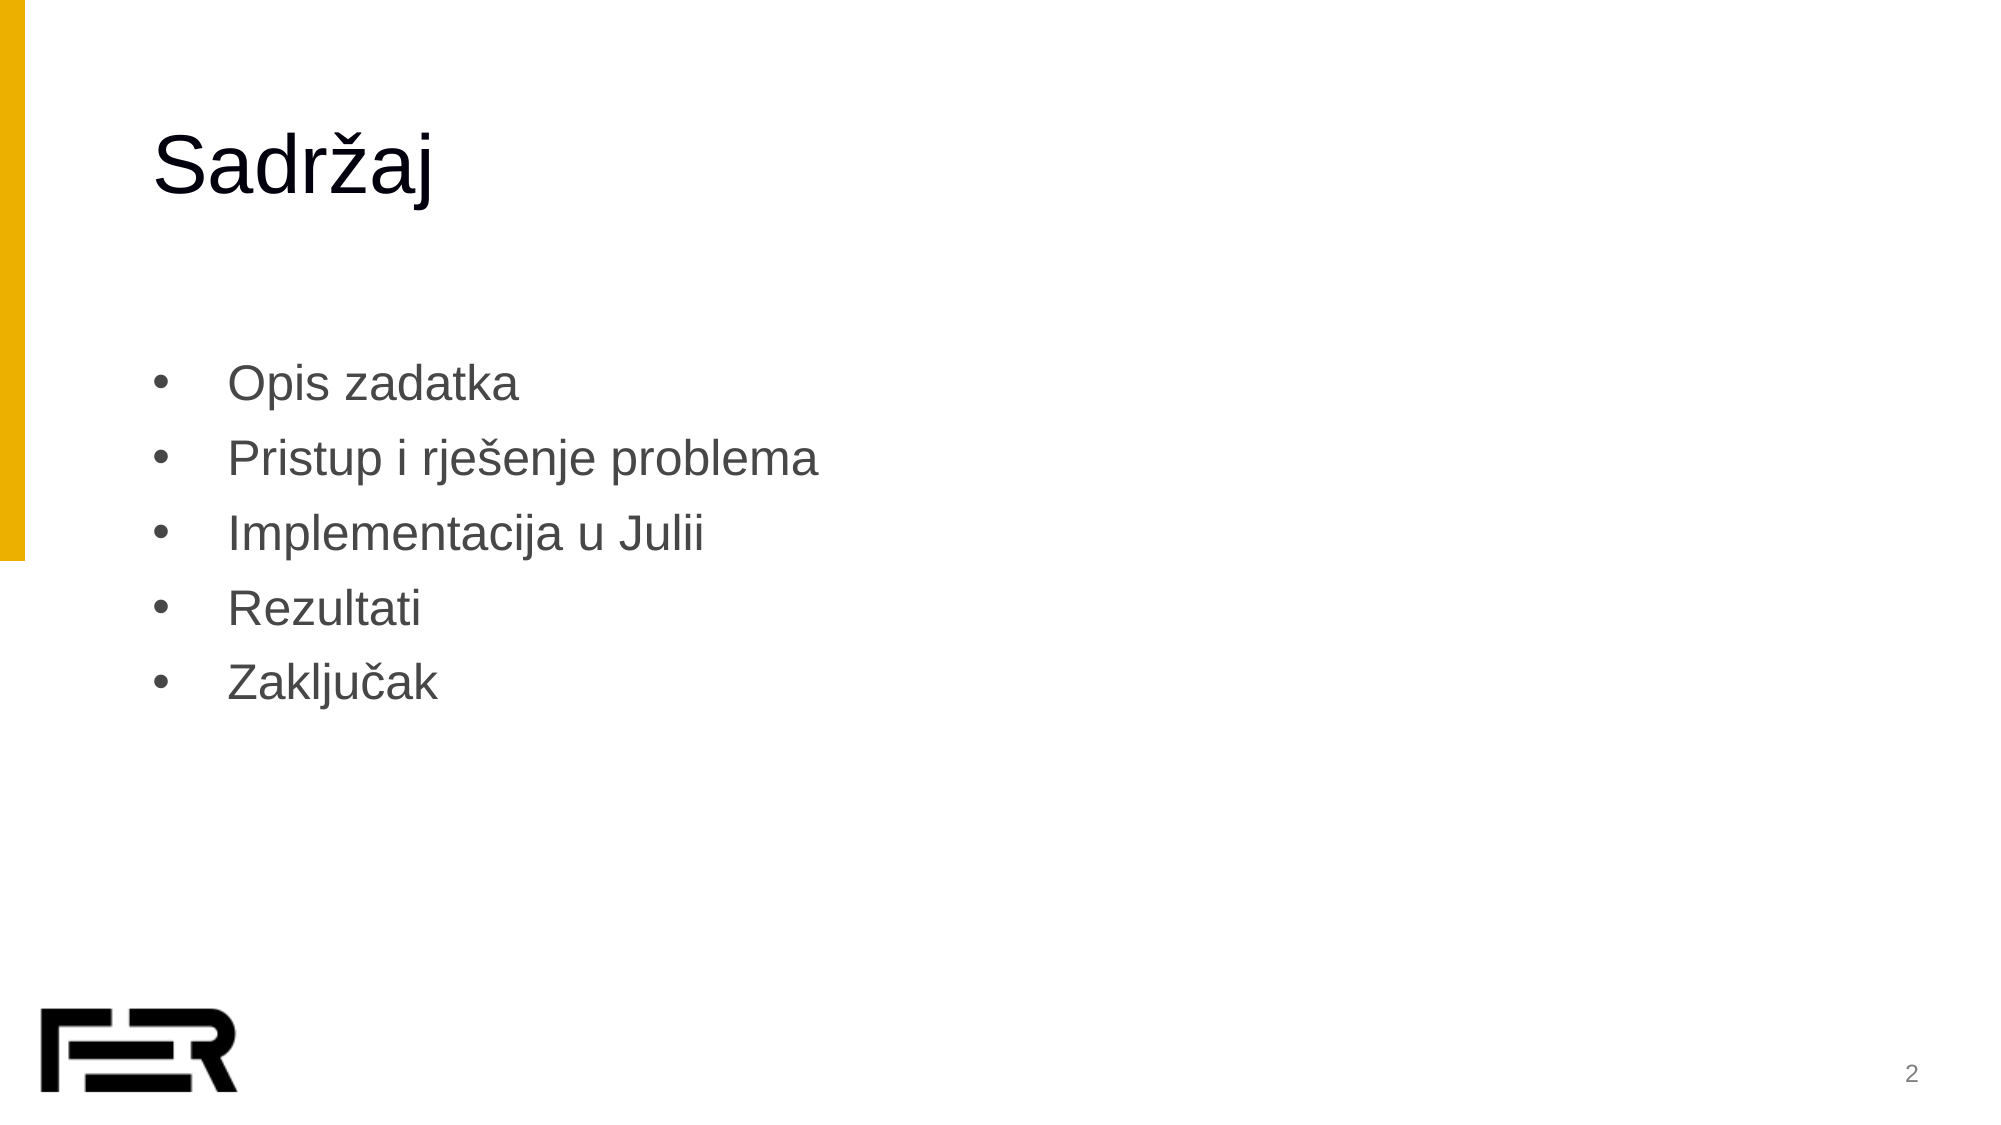

# Sadržaj
Opis zadatka
Pristup i rješenje problema
Implementacija u Julii
Rezultati
Zaključak

2